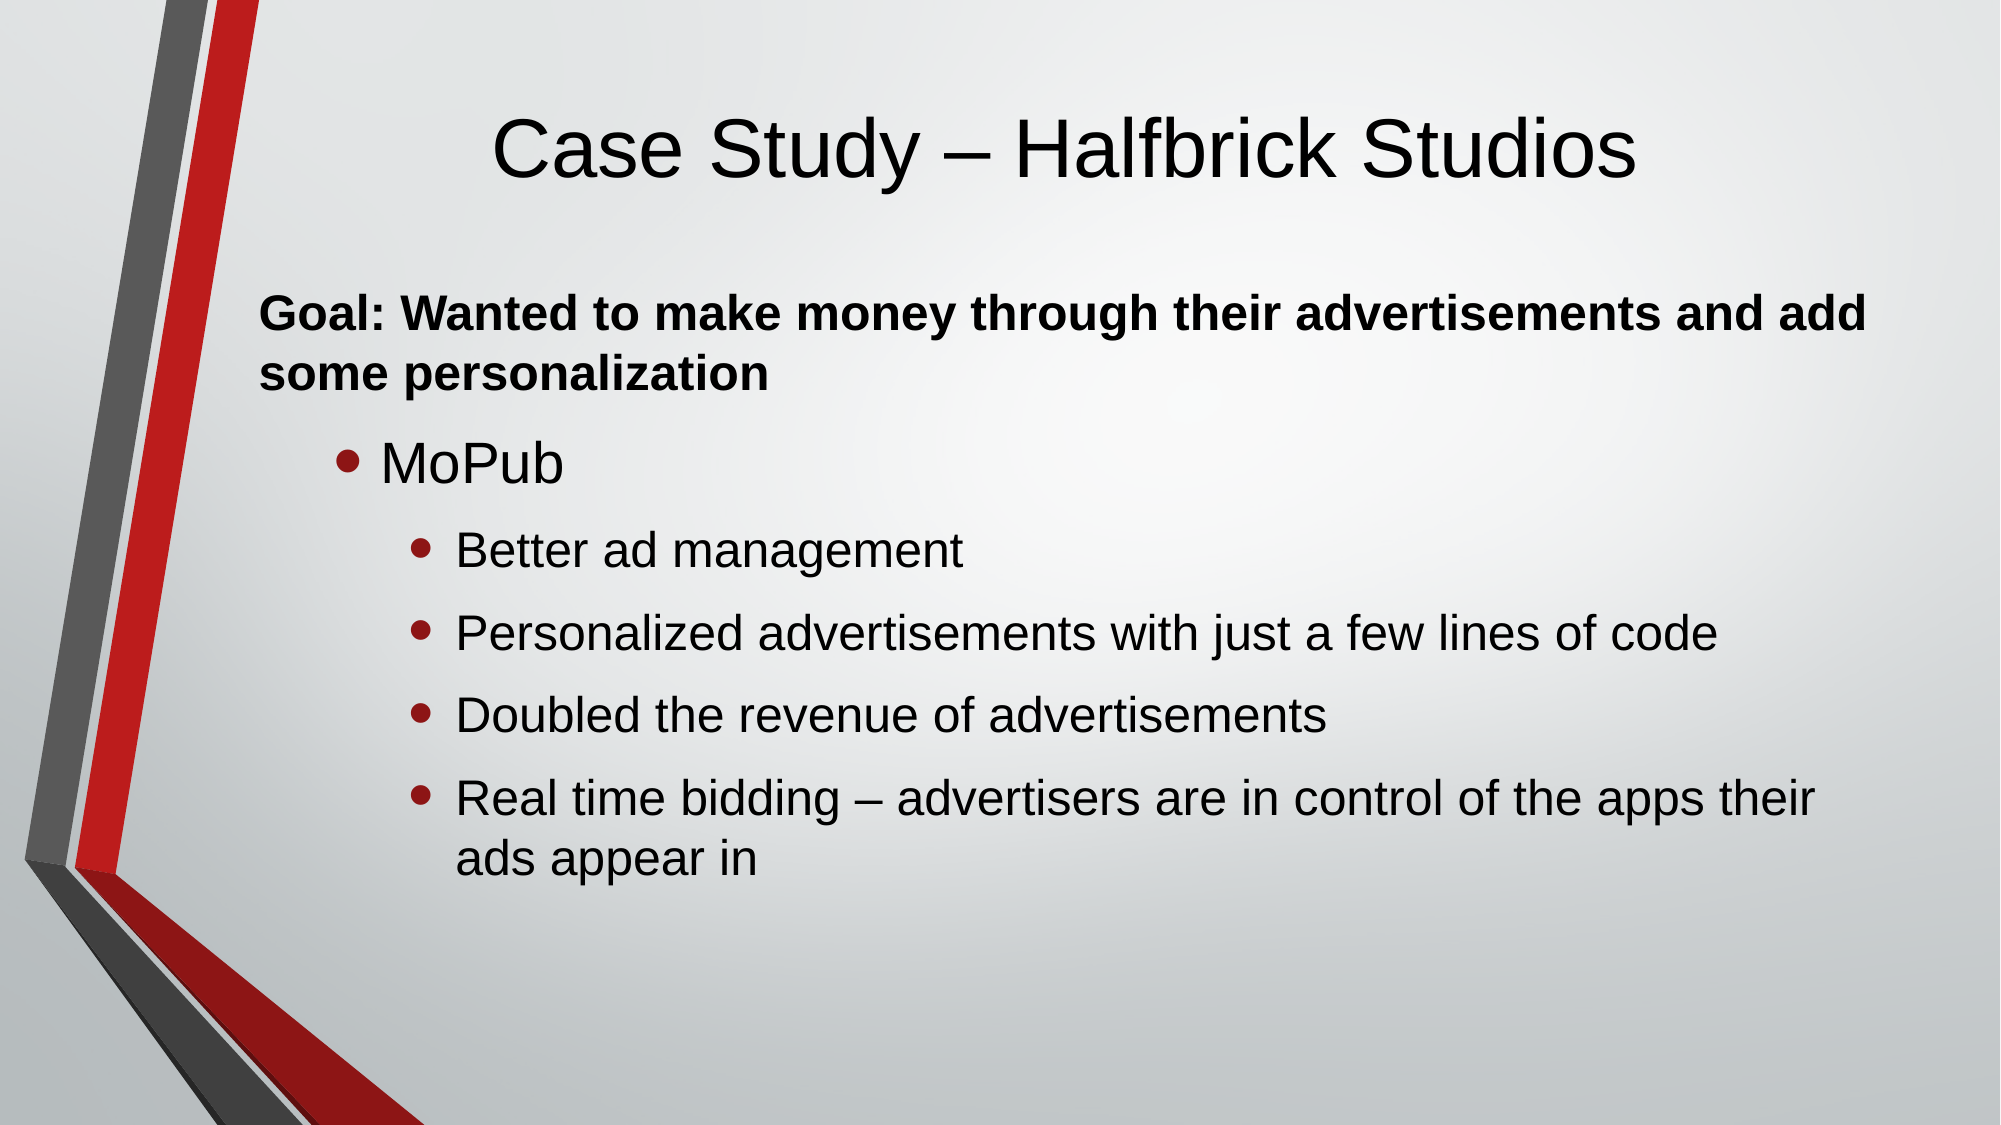

# Case Study – Halfbrick Studios
Goal: Wanted to make money through their advertisements and add some personalization
MoPub
Better ad management
Personalized advertisements with just a few lines of code
Doubled the revenue of advertisements
Real time bidding – advertisers are in control of the apps their ads appear in